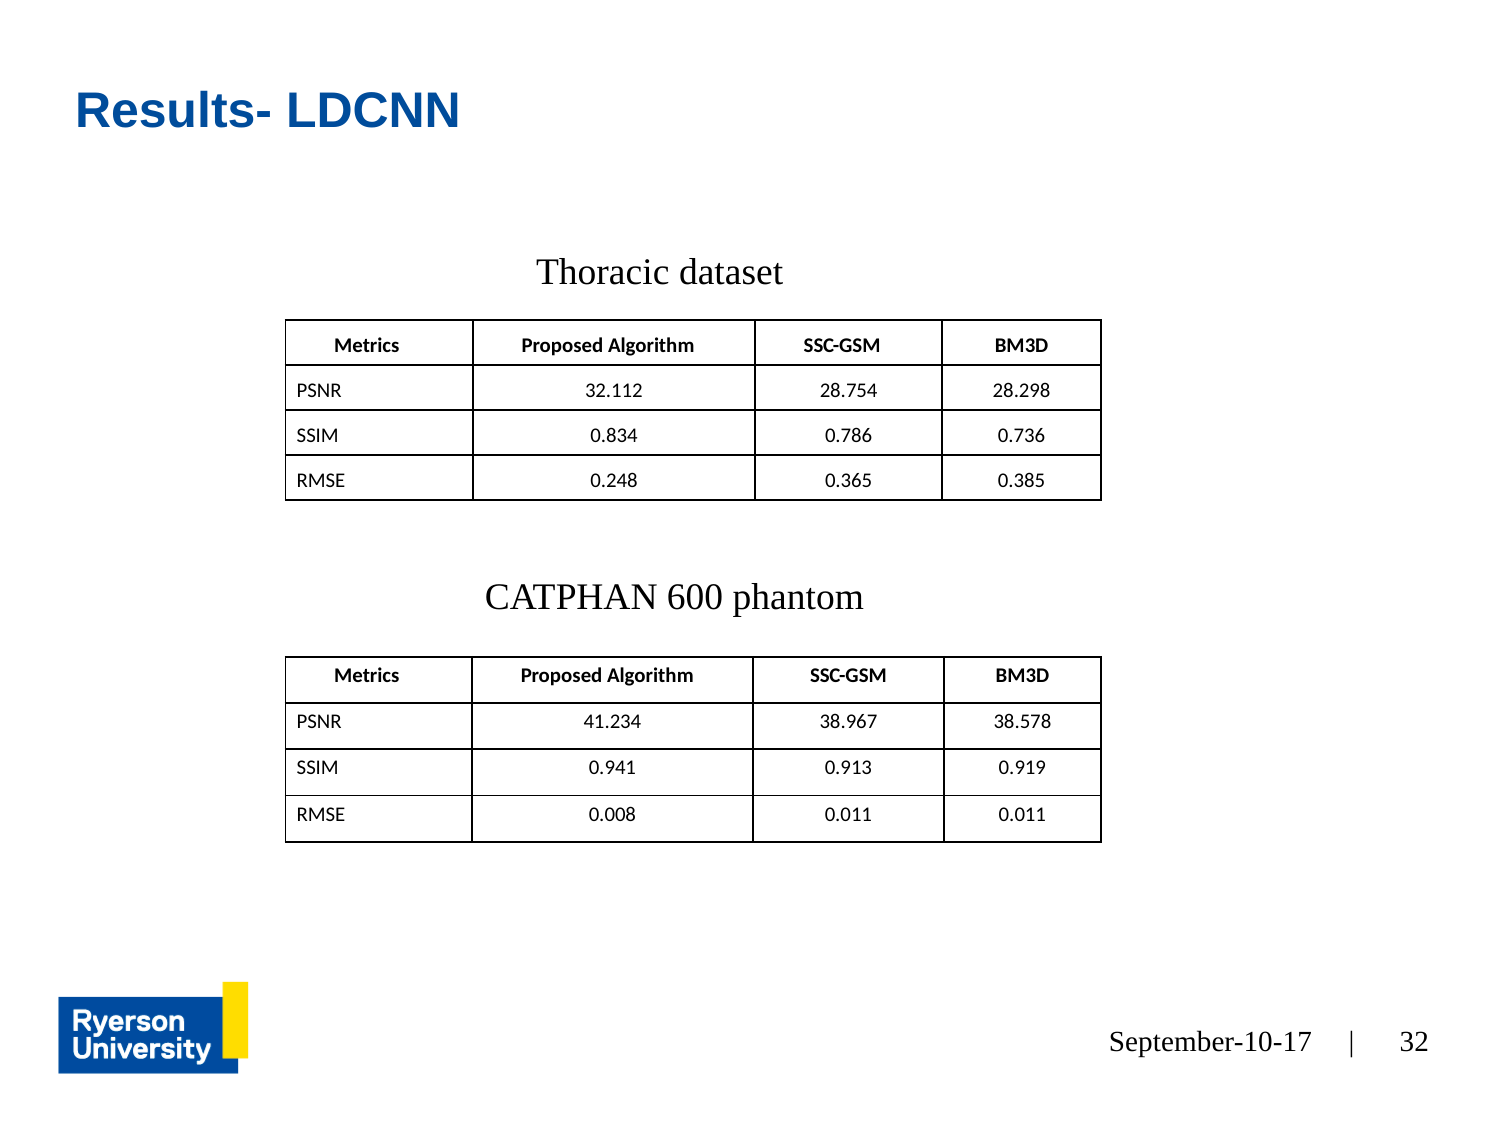

# Results- LDCNN
Thoracic dataset
| Metrics | Proposed Algorithm | SSC-GSM | BM3D |
| --- | --- | --- | --- |
| PSNR | 32.112 | 28.754 | 28.298 |
| SSIM | 0.834 | 0.786 | 0.736 |
| RMSE | 0.248 | 0.365 | 0.385 |
CATPHAN 600 phantom
| Metrics | Proposed Algorithm | SSC-GSM | BM3D |
| --- | --- | --- | --- |
| PSNR | 41.234 | 38.967 | 38.578 |
| SSIM | 0.941 | 0.913 | 0.919 |
| RMSE | 0.008 | 0.011 | 0.011 |
September-10-17     |
32